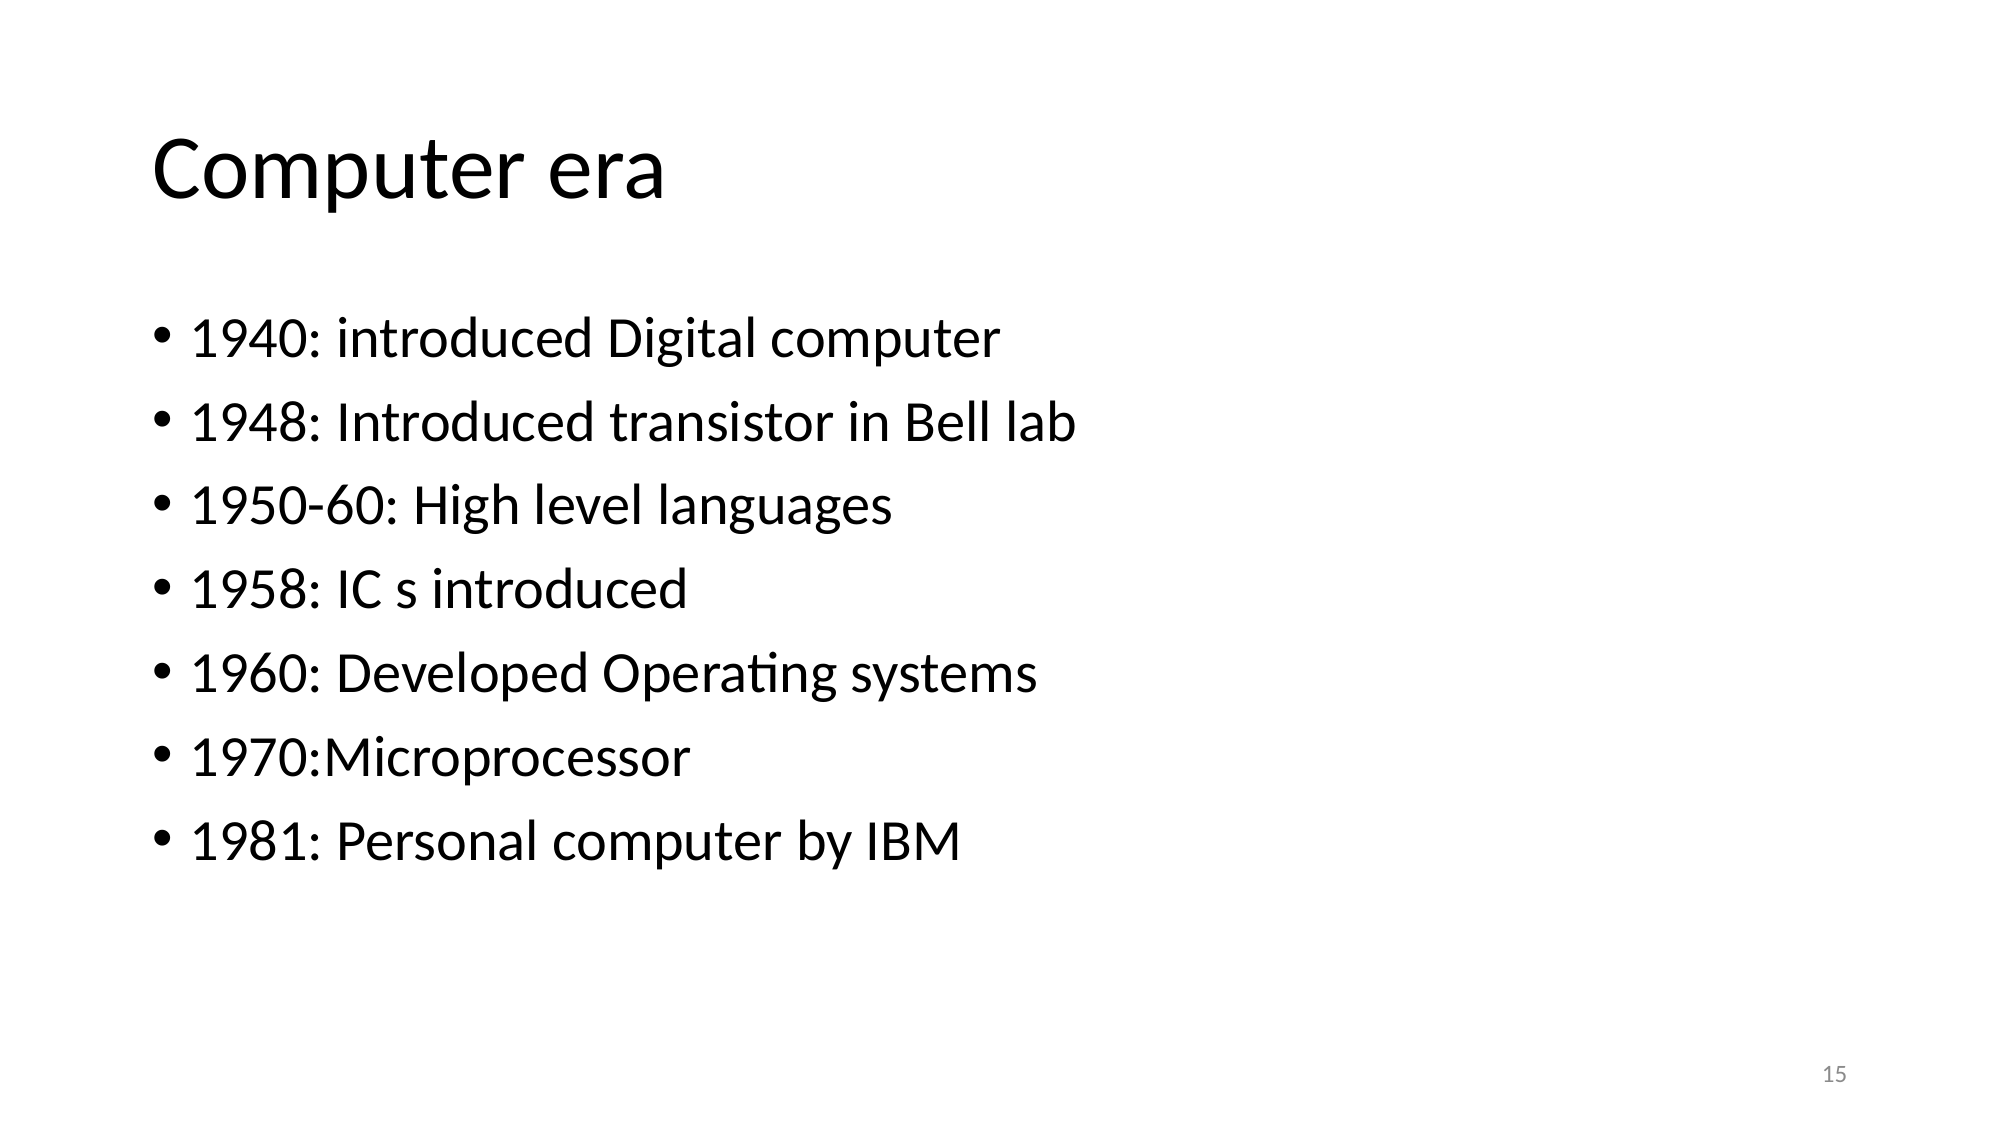

# Computer era
1940: introduced Digital computer
1948: Introduced transistor in Bell lab
1950-60: High level languages
1958: IC s introduced
1960: Developed Operating systems
1970:Microprocessor
1981: Personal computer by IBM
15